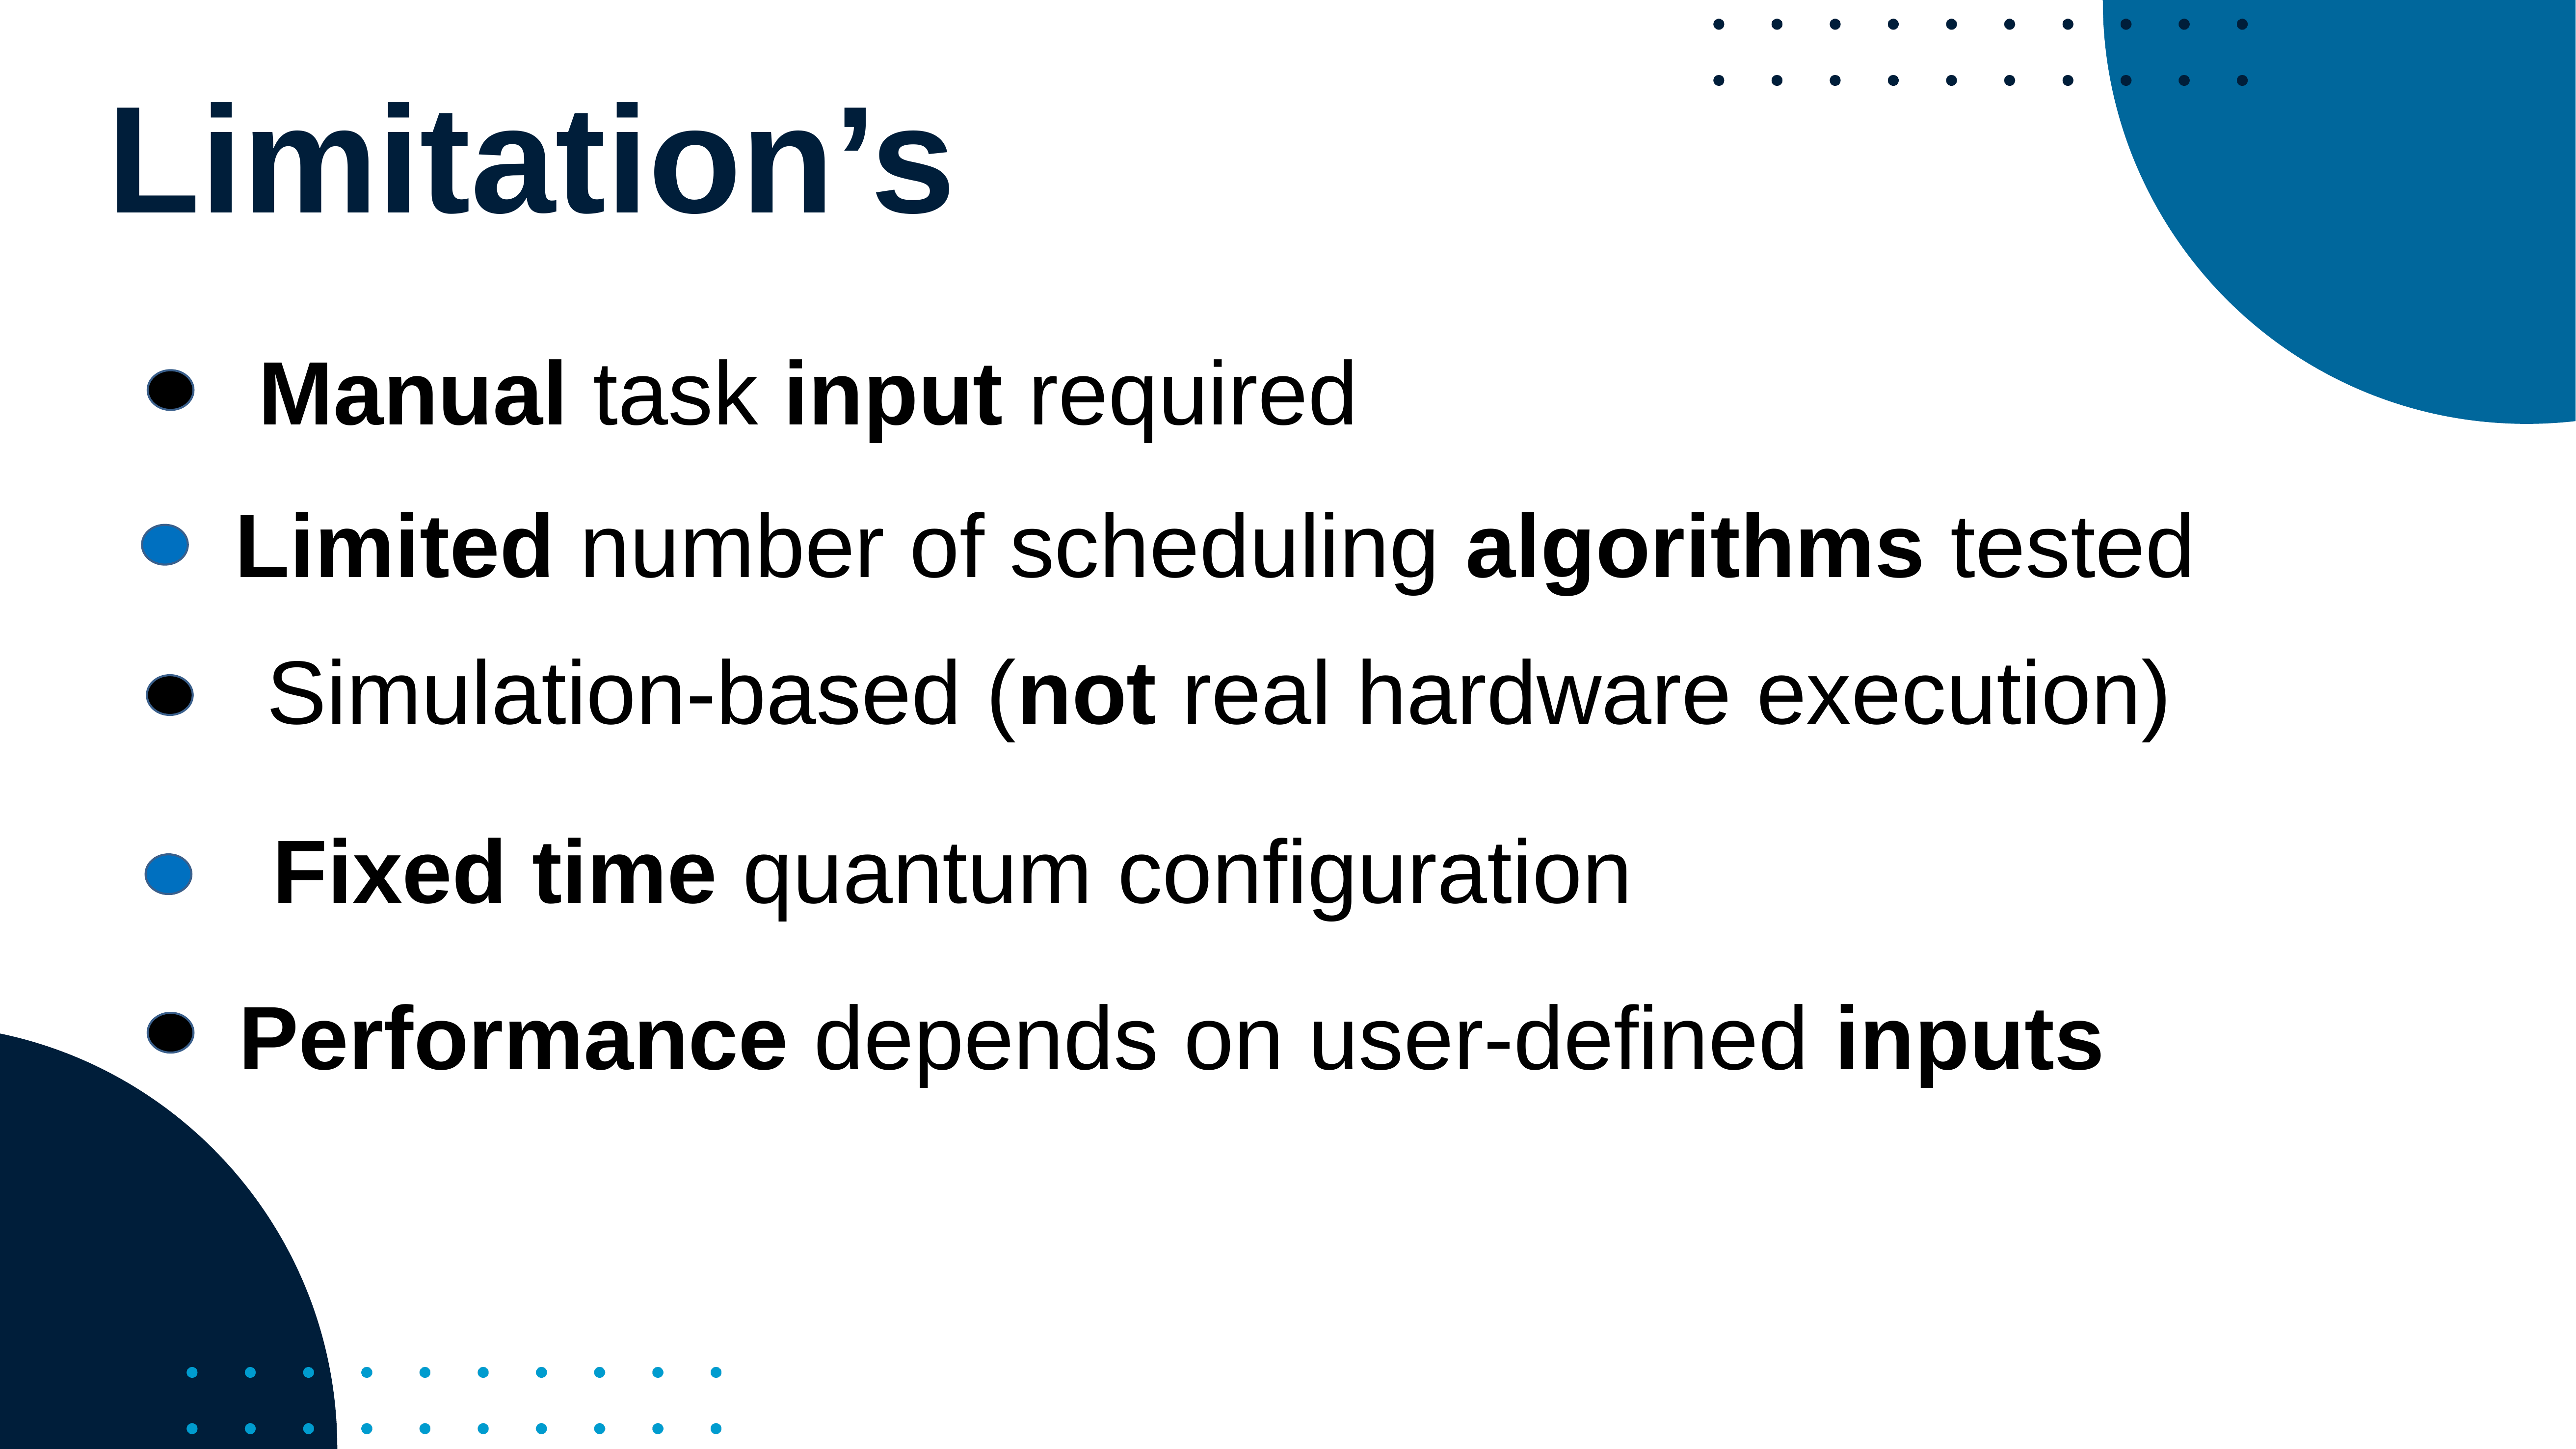

Limitation’s
Manual task input required

Limited number of scheduling algorithms tested

Simulation-based (not real hardware execution)

Fixed time quantum configuration

Performance depends on user-defined inputs